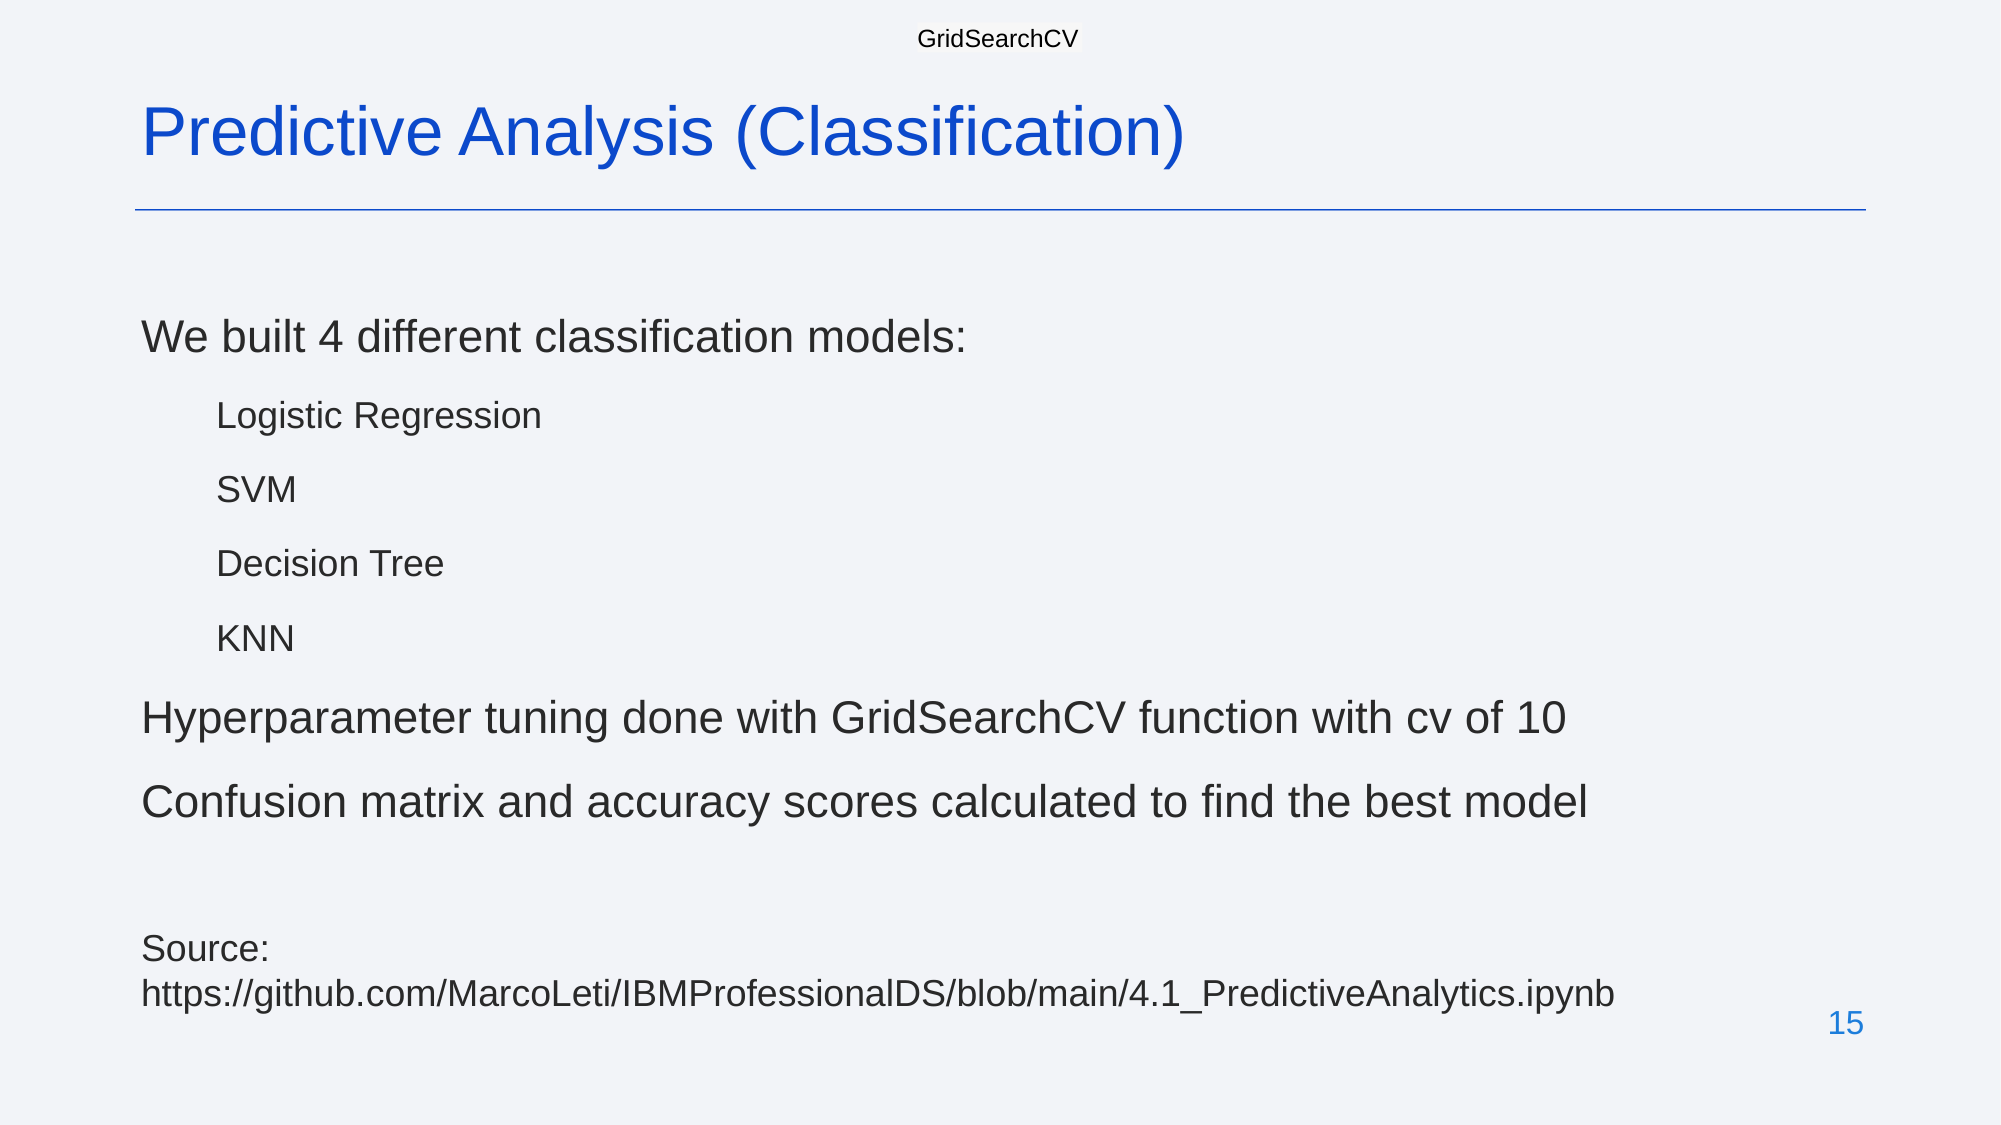

GridSearchCV
Predictive Analysis (Classification)
We built 4 different classification models:
Logistic Regression
SVM
Decision Tree
KNN
Hyperparameter tuning done with GridSearchCV function with cv of 10
Confusion matrix and accuracy scores calculated to find the best model
Source: https://github.com/MarcoLeti/IBMProfessionalDS/blob/main/4.1_PredictiveAnalytics.ipynb
15